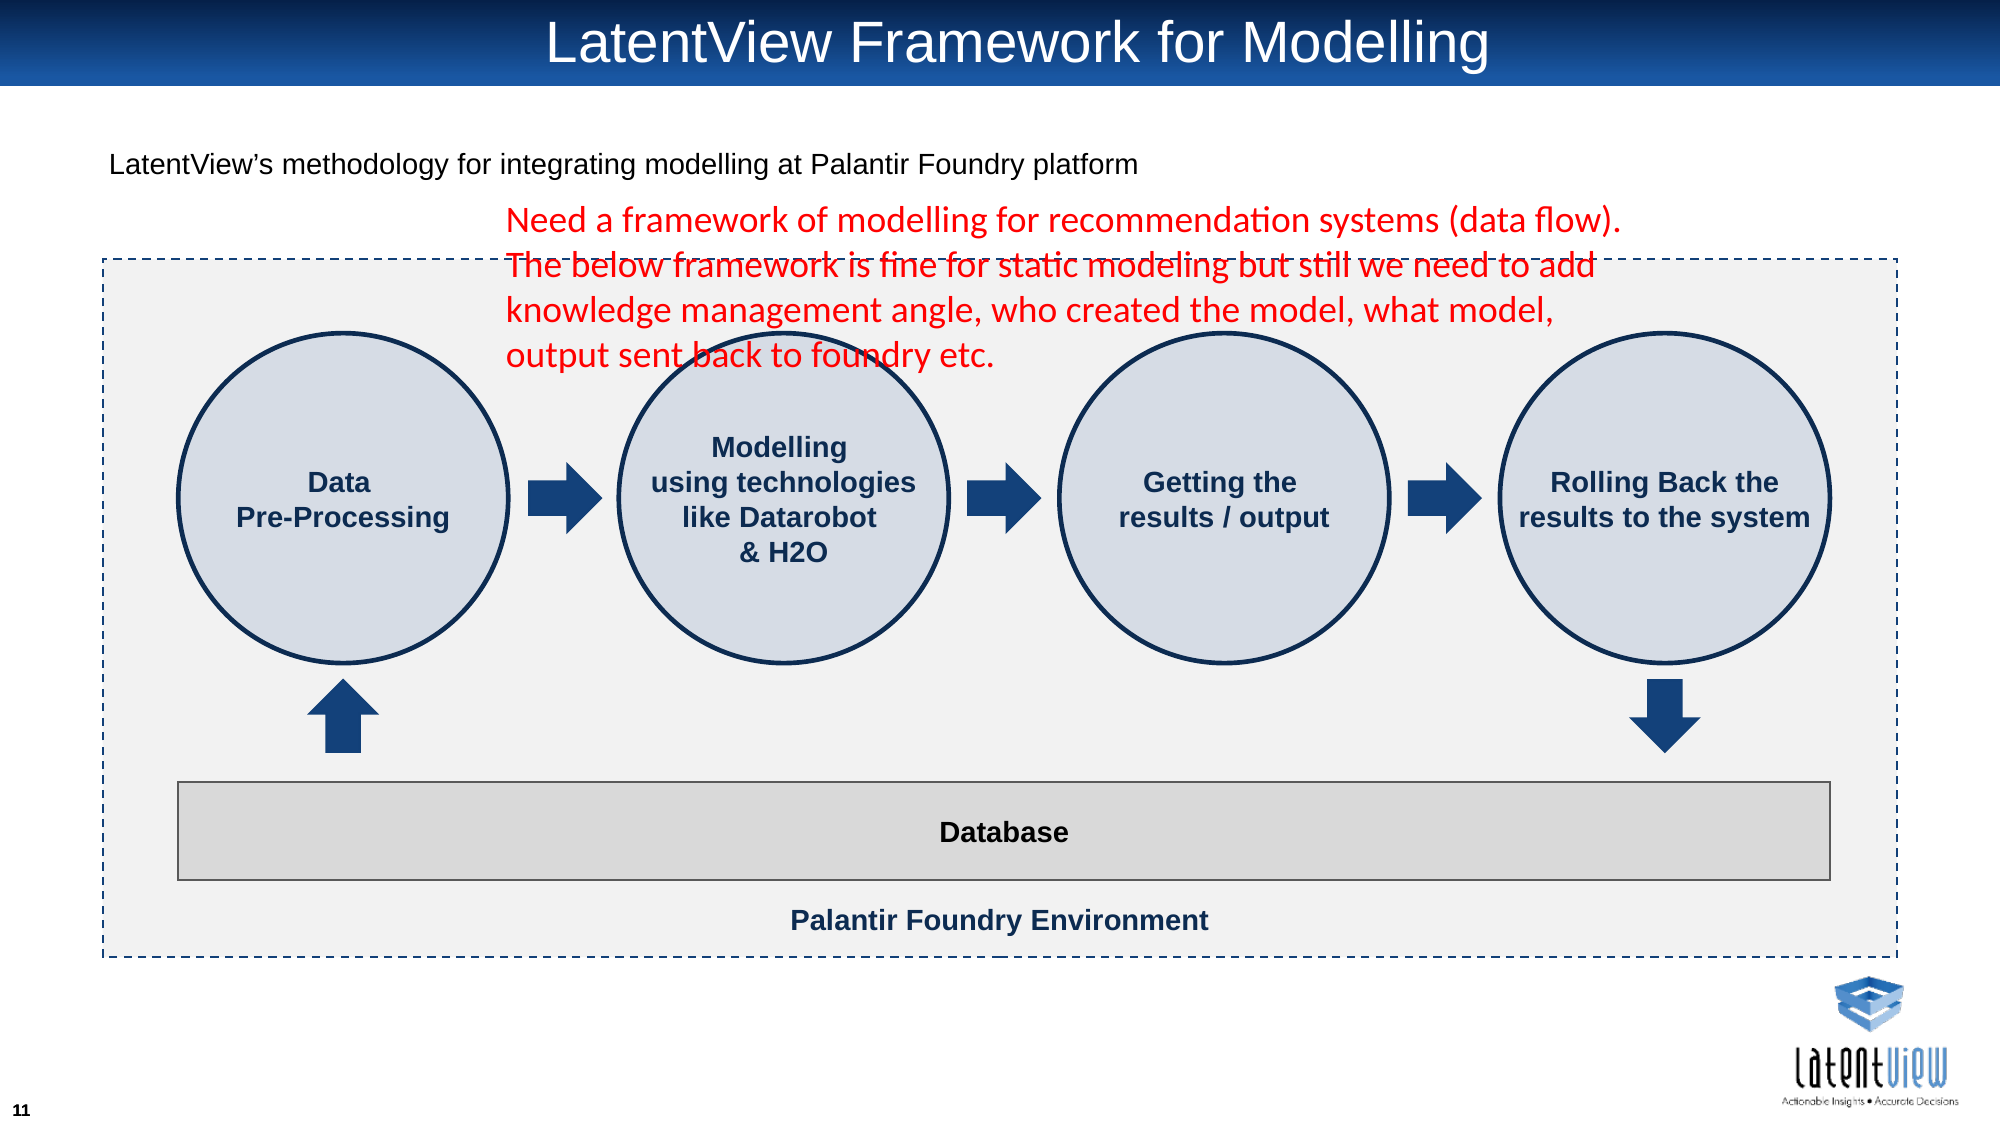

# LatentView Framework for Modelling
LatentView’s methodology for integrating modelling at Palantir Foundry platform
Need a framework of modelling for recommendation systems (data flow). The below framework is fine for static modeling but still we need to add knowledge management angle, who created the model, what model, output sent back to foundry etc.

Data
Pre-Processing

Modelling
using technologies like Datarobot
& H2O

Getting the
results / output

Rolling Back the results to the system

Database
Palantir Foundry Environment